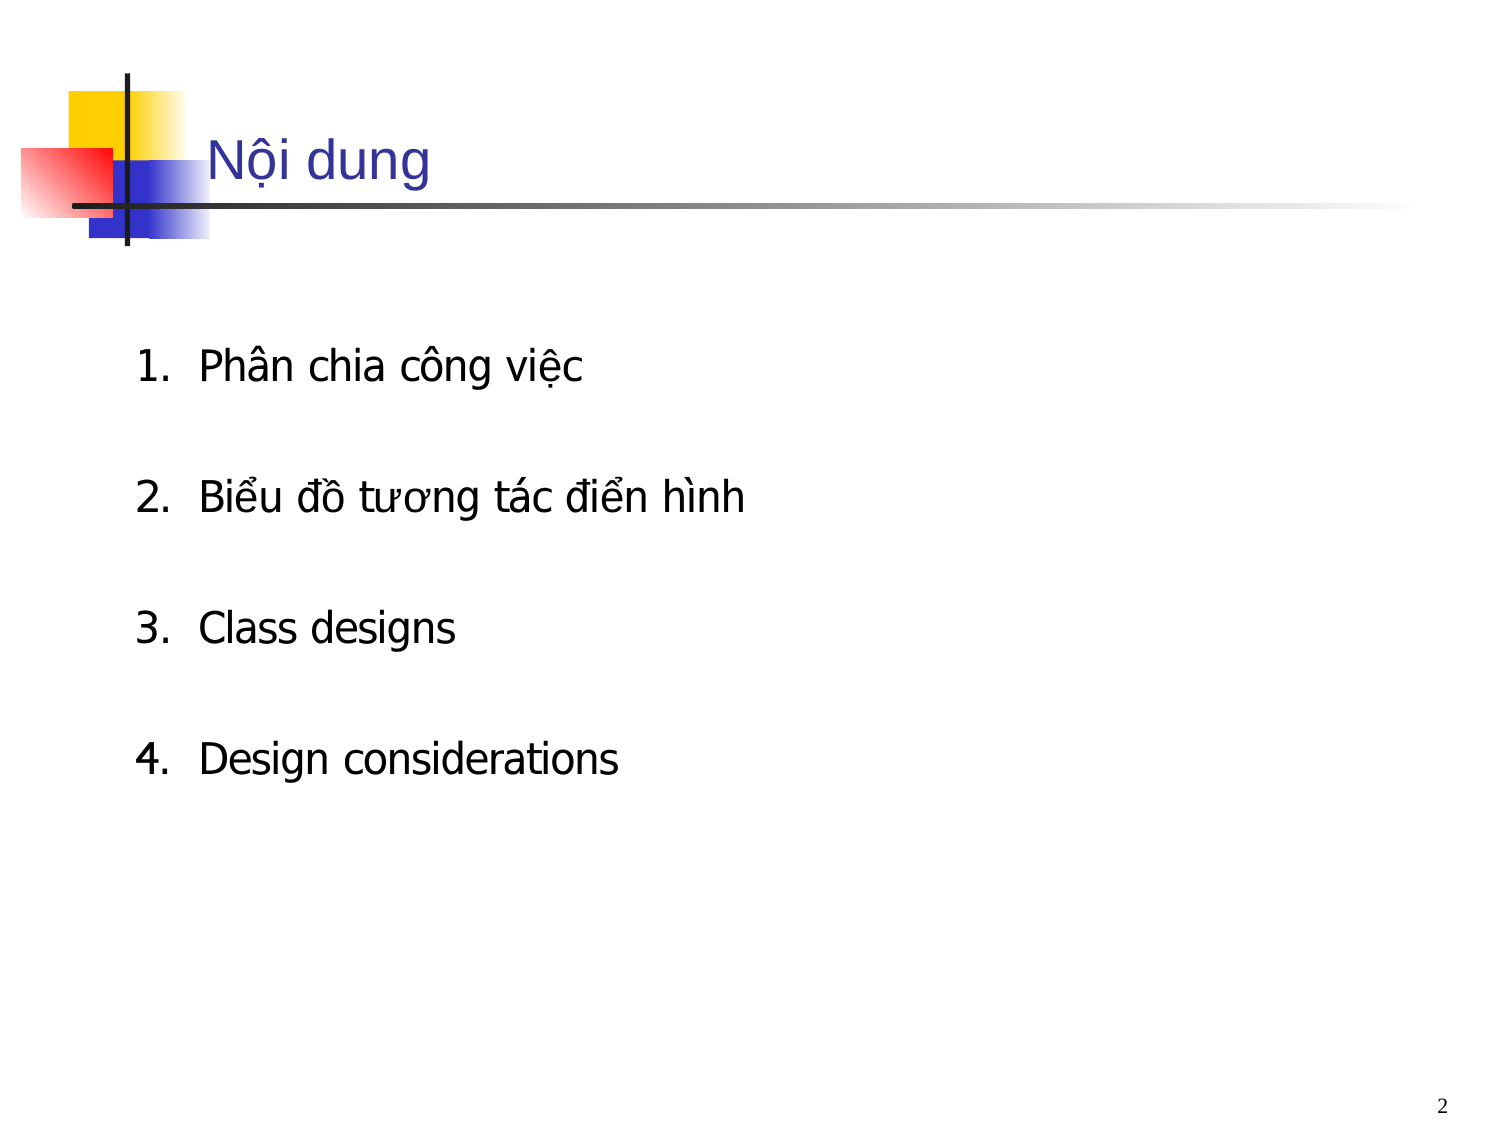

# Nội dung
Phân chia công việc
Biểu đồ tương tác điển hình
Class designs
Design considerations
2